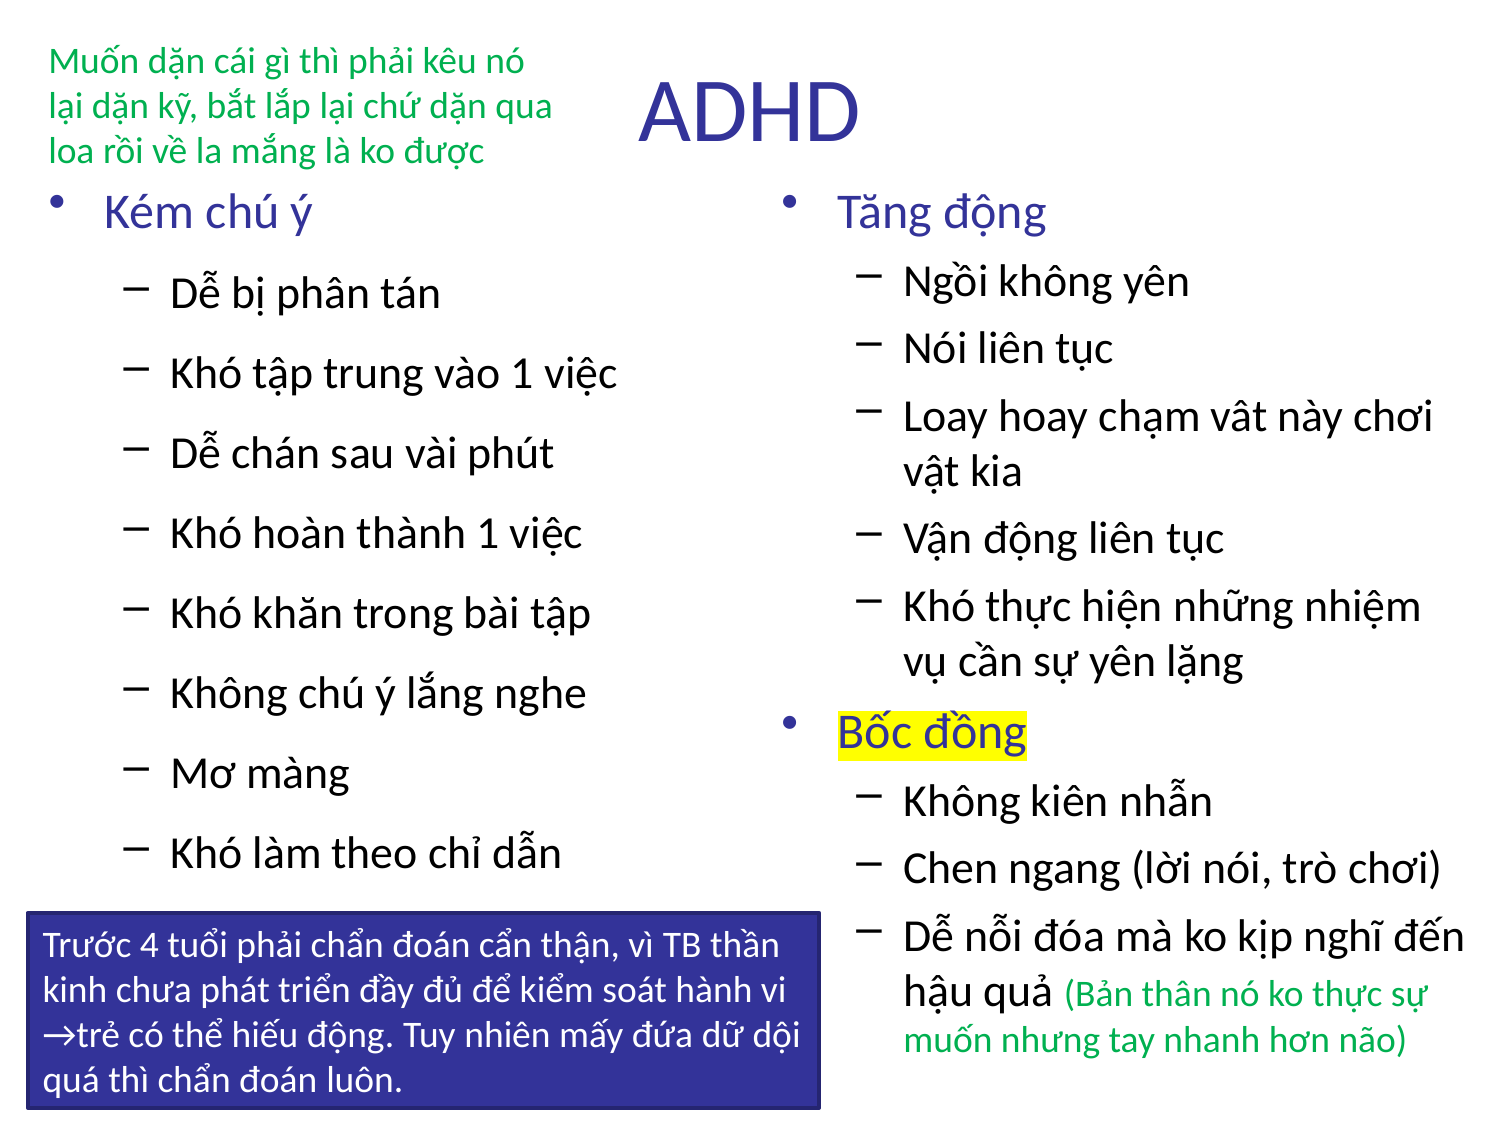

Muốn dặn cái gì thì phải kêu nó lại dặn kỹ, bắt lắp lại chứ dặn qua loa rồi về la mắng là ko được
# ADHD
Kém chú ý
Dễ bị phân tán
Khó tập trung vào 1 việc
Dễ chán sau vài phút
Khó hoàn thành 1 việc
Khó khăn trong bài tập
Không chú ý lắng nghe
Mơ màng
Khó làm theo chỉ dẫn
Tăng động
Ngồi không yên
Nói liên tục
Loay hoay chạm vât này chơi vật kia
Vận động liên tục
Khó thực hiện những nhiệm vụ cần sự yên lặng
Bốc đồng
Không kiên nhẫn
Chen ngang (lời nói, trò chơi)
Dễ nỗi đóa mà ko kịp nghĩ đến hậu quả (Bản thân nó ko thực sự muốn nhưng tay nhanh hơn não)
Trước 4 tuổi phải chẩn đoán cẩn thận, vì TB thần kinh chưa phát triển đầy đủ để kiểm soát hành vi →trẻ có thể hiếu động. Tuy nhiên mấy đứa dữ dội quá thì chẩn đoán luôn.